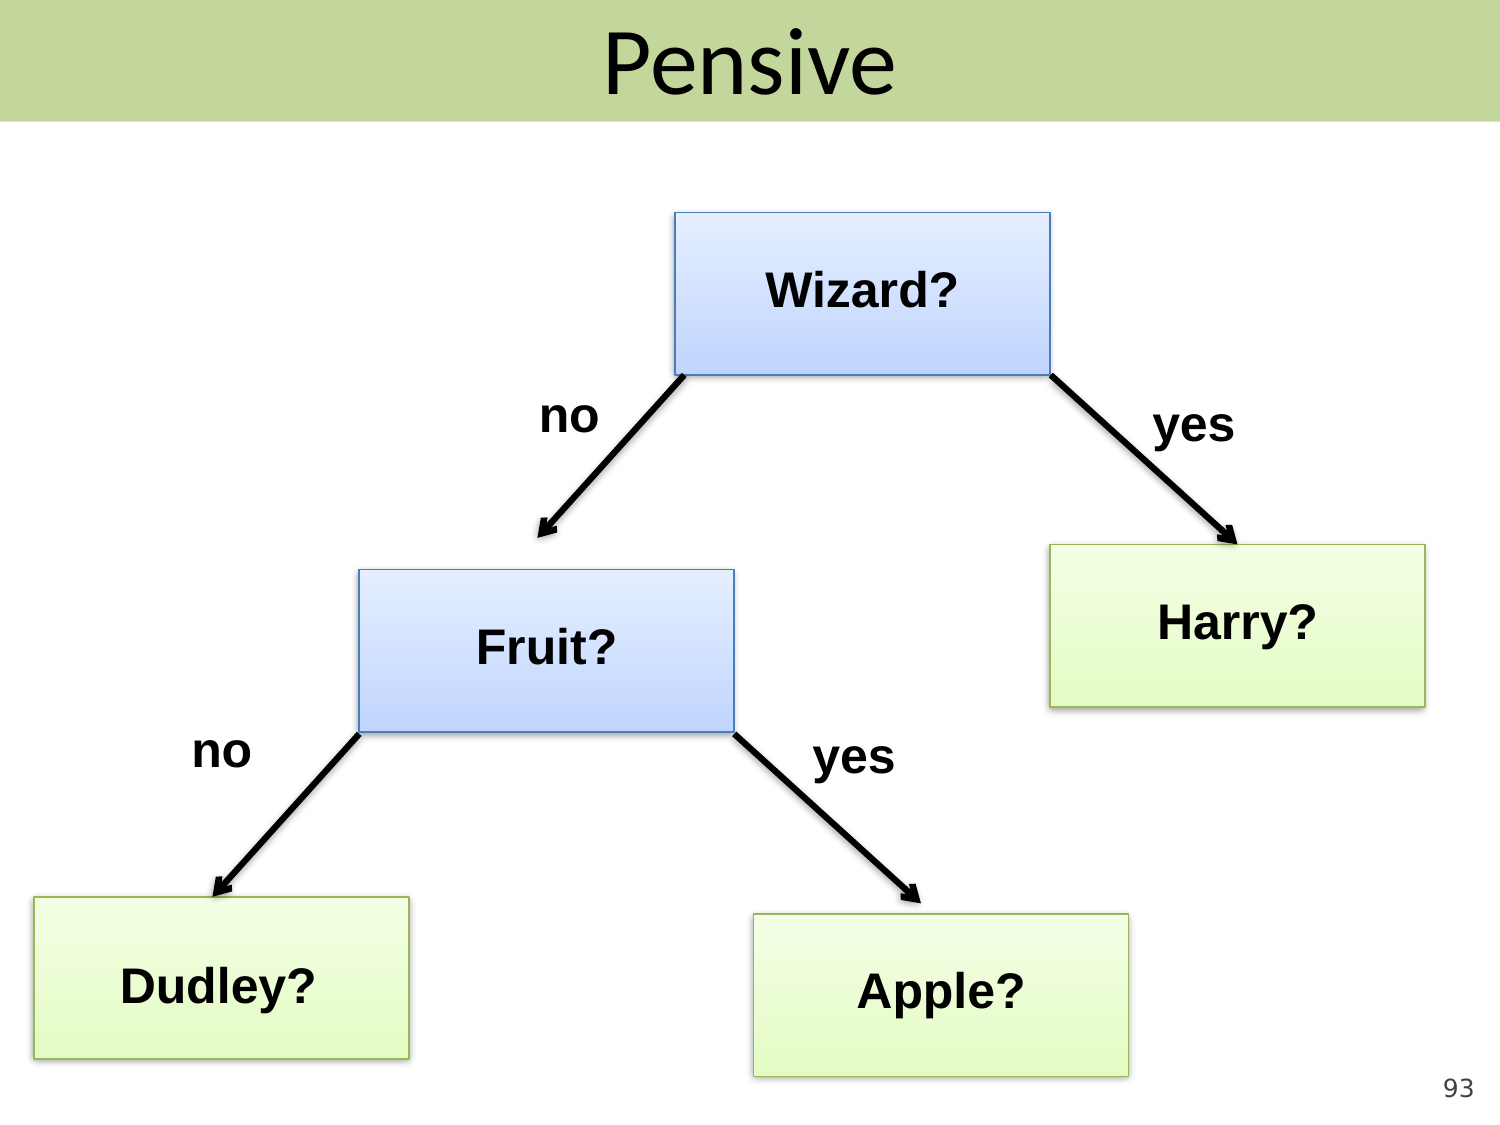

# Pensive

Wizard?
no
yes

Fruit?
Harry?
no
yes

Dudley?
Apple?